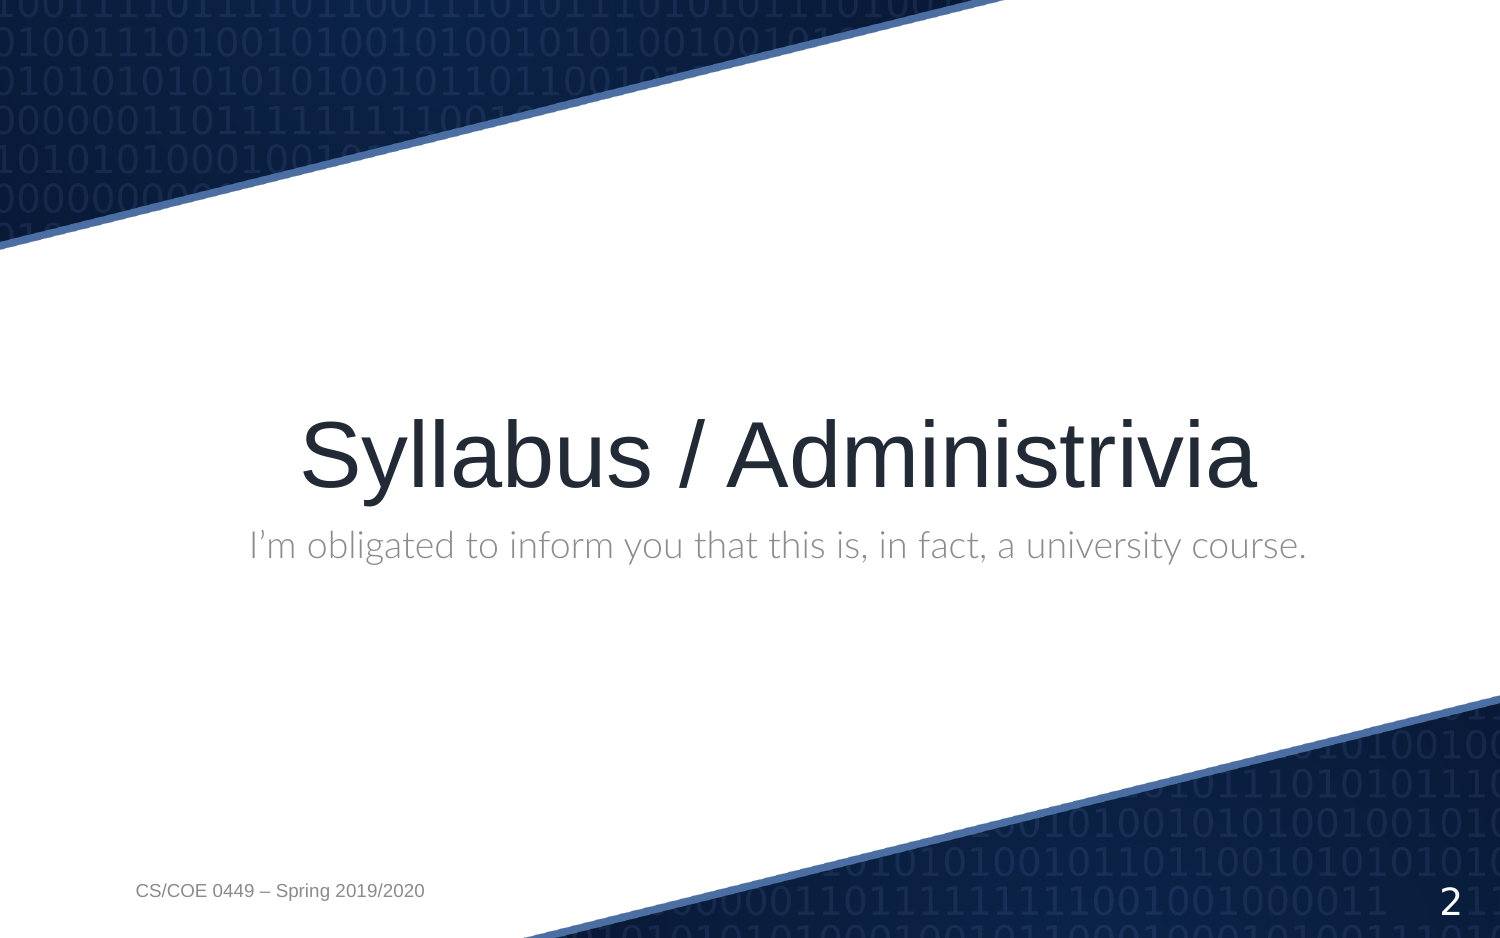

# Syllabus / Administrivia
I’m obligated to inform you that this is, in fact, a university course.
CS/COE 0449 – Spring 2019/2020
2